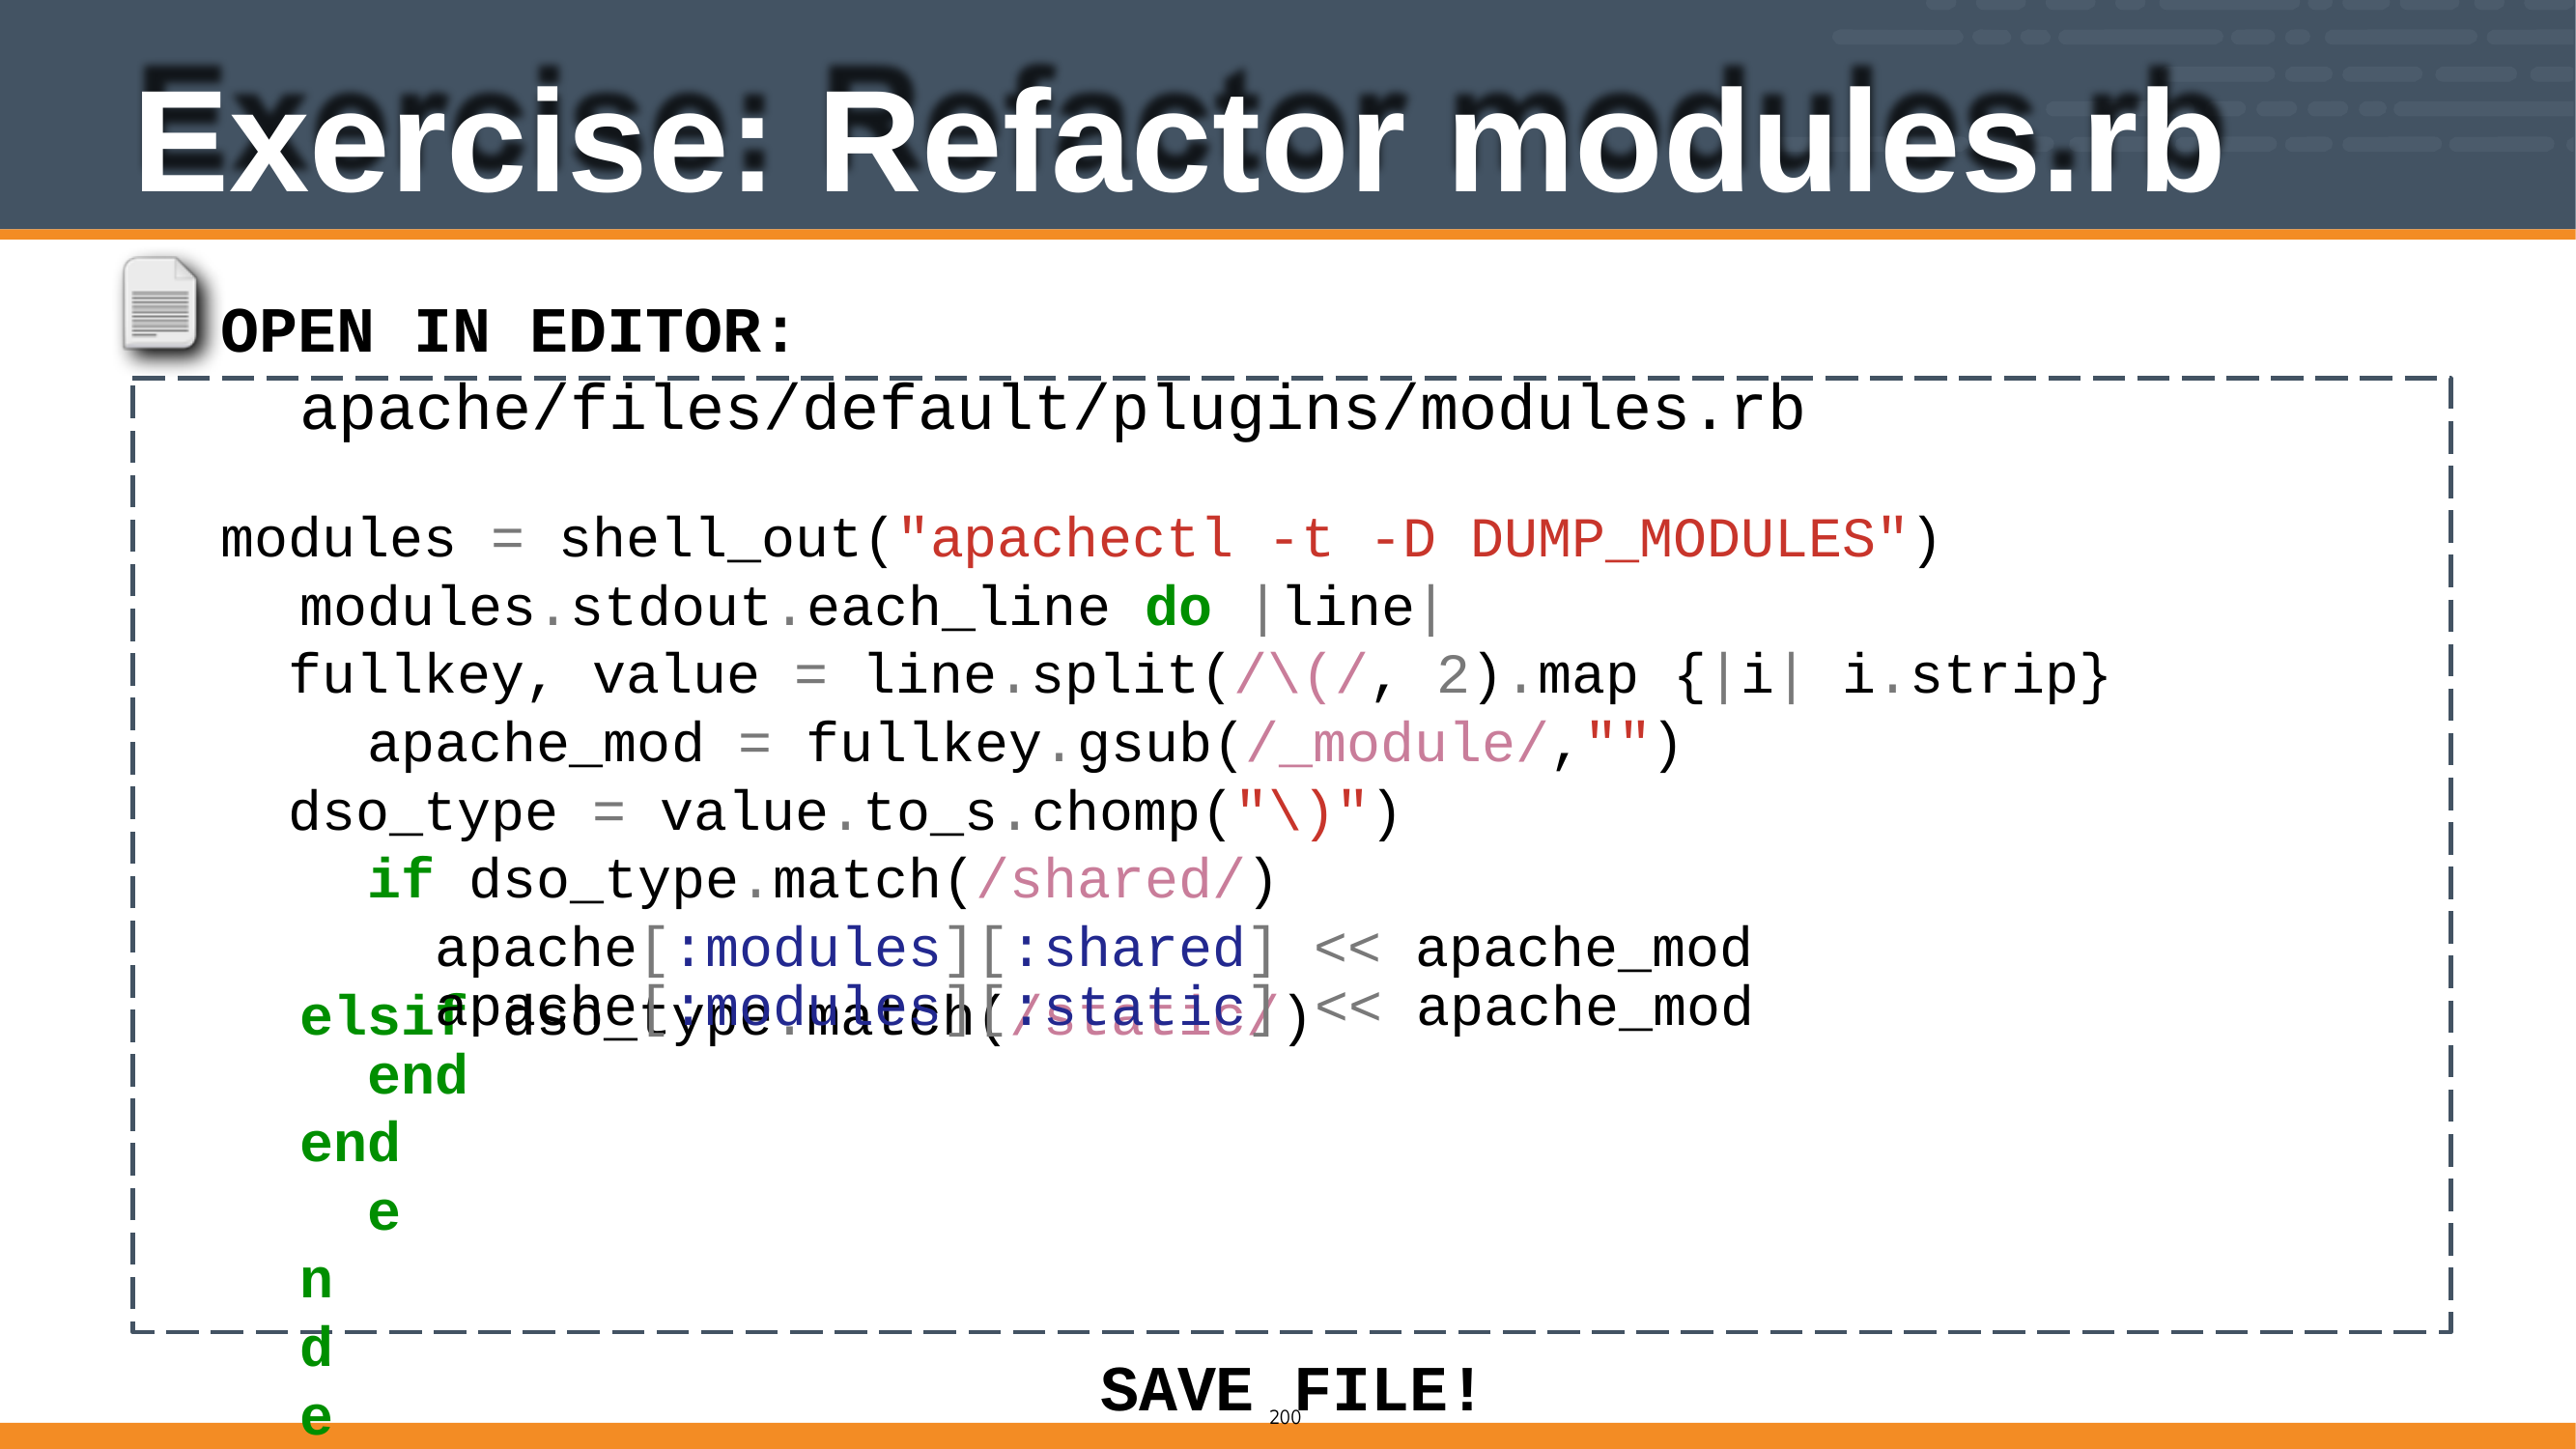

# Exercise: Refactor modules.rb

OPEN IN EDITOR: apache/files/default/plugins/modules.rb
modules = shell_out("apachectl -t -D DUMP_MODULES") modules.stdout.each_line do |line|
fullkey, value = line.split(/\(/, 2).map {|i| i.strip} apache_mod = fullkey.gsub(/_module/,"")
dso_type = value.to_s.chomp("\)")
if dso_type.match(/shared/) apache[:modules][:shared] << apache_mod
elsif dso_type.match(/static/)

apache[:modules][:static]
end end
end end
<< apache_mod
SAVE
FILE!
200